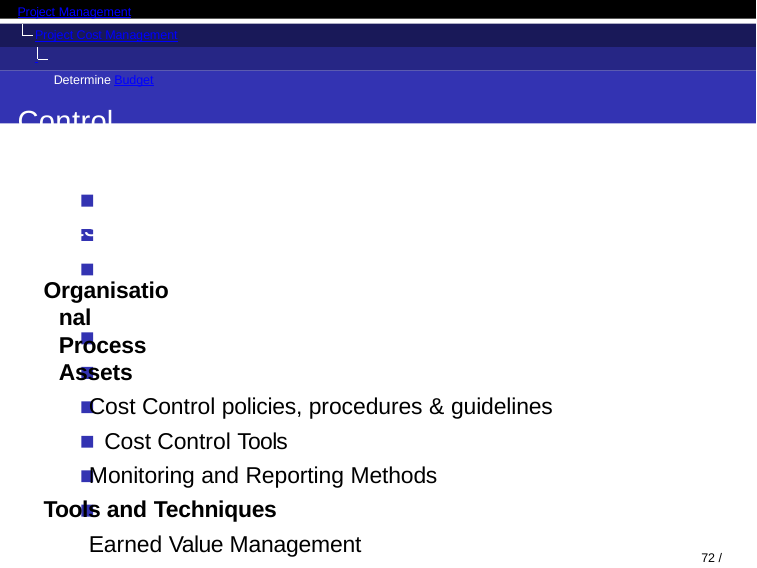

Project Management
Project Cost Management  Determine Budget

Control Costs	Inputs
Organisational Process Assets
Cost Control policies, procedures & guidelines  Cost Control Tools
Monitoring and Reporting Methods
Tools and Techniques
Earned Value Management  Forecasting
To-Complete Performance Index (TCPI)  Performance Reviews
Variance Analysis  PM Software

72 / 128